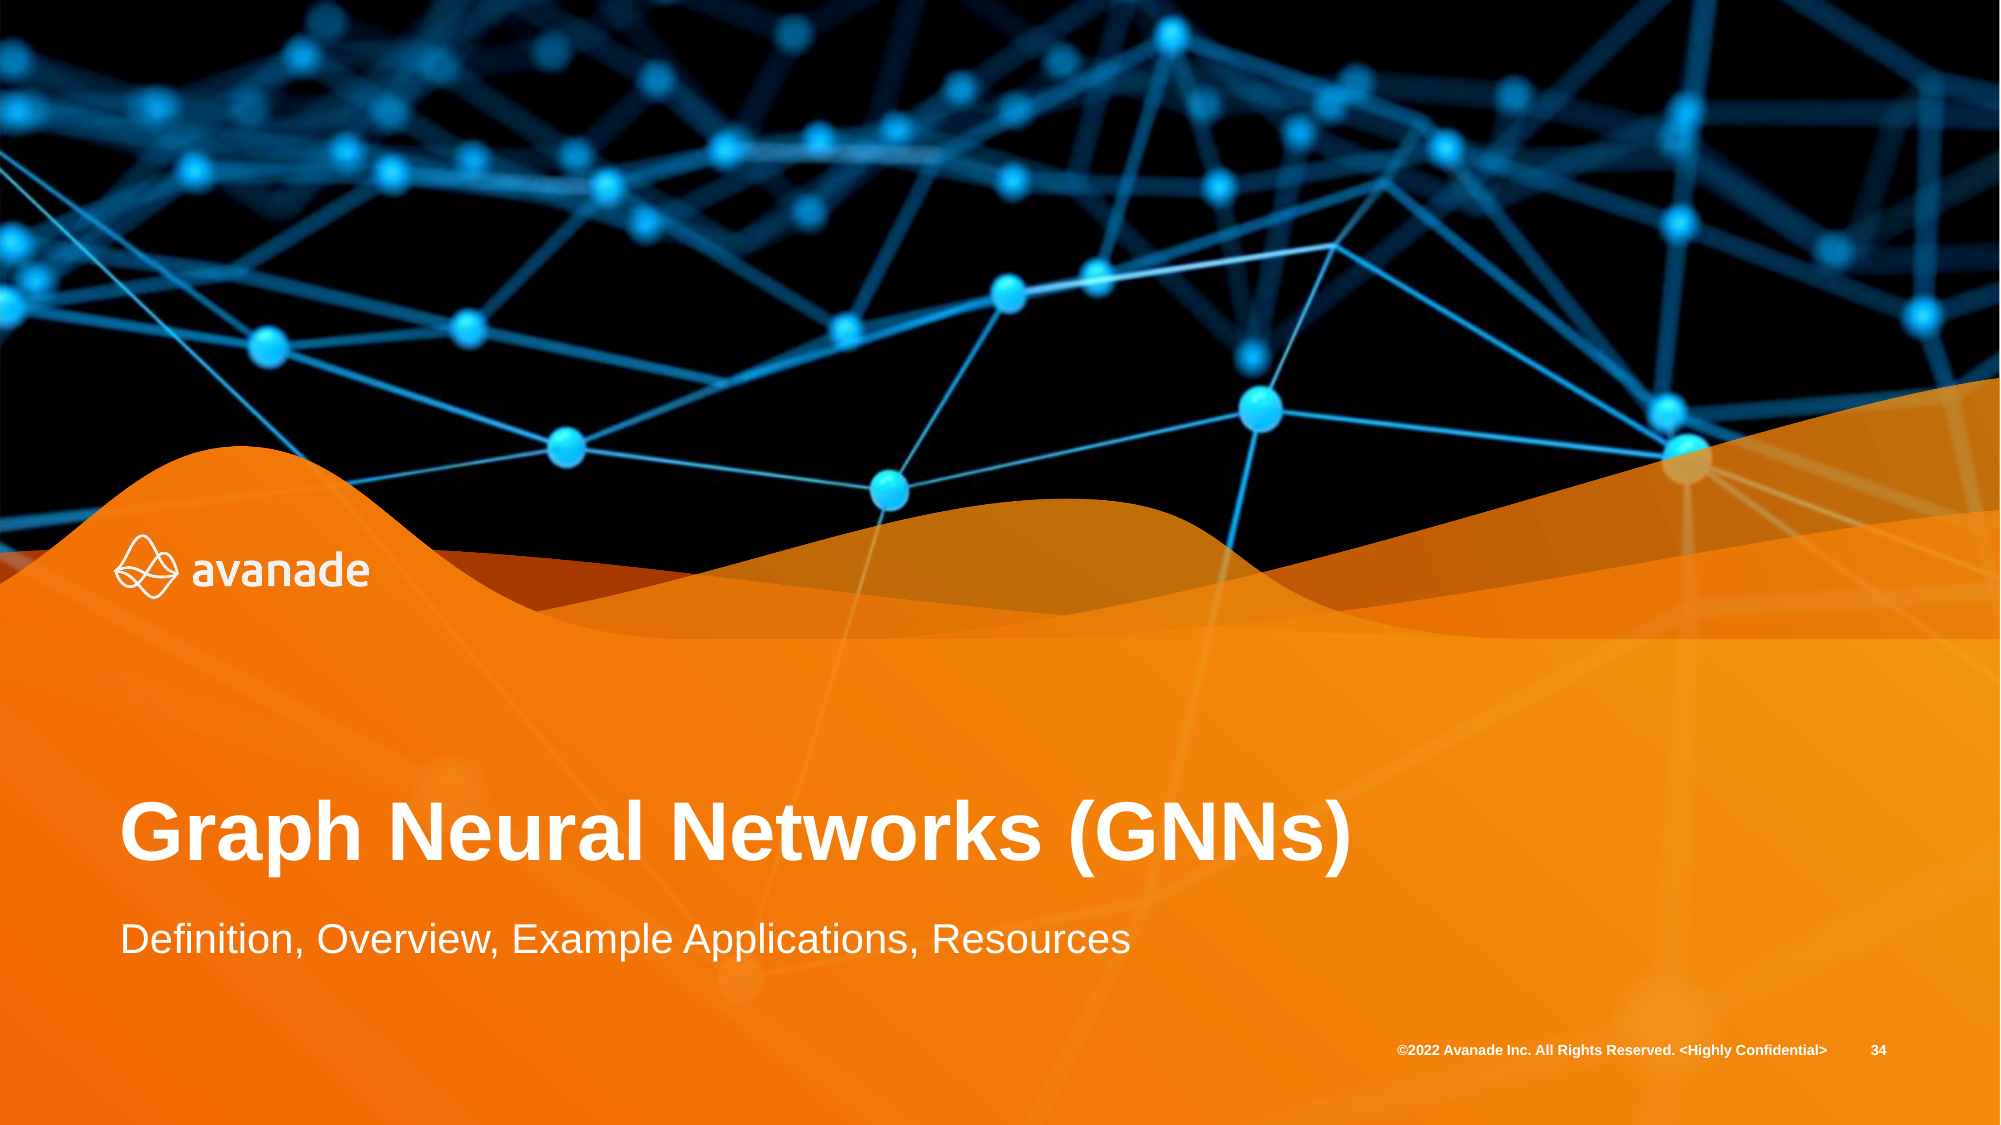

Graph Neural Networks (GNNs)
Definition, Overview, Example Applications, Resources